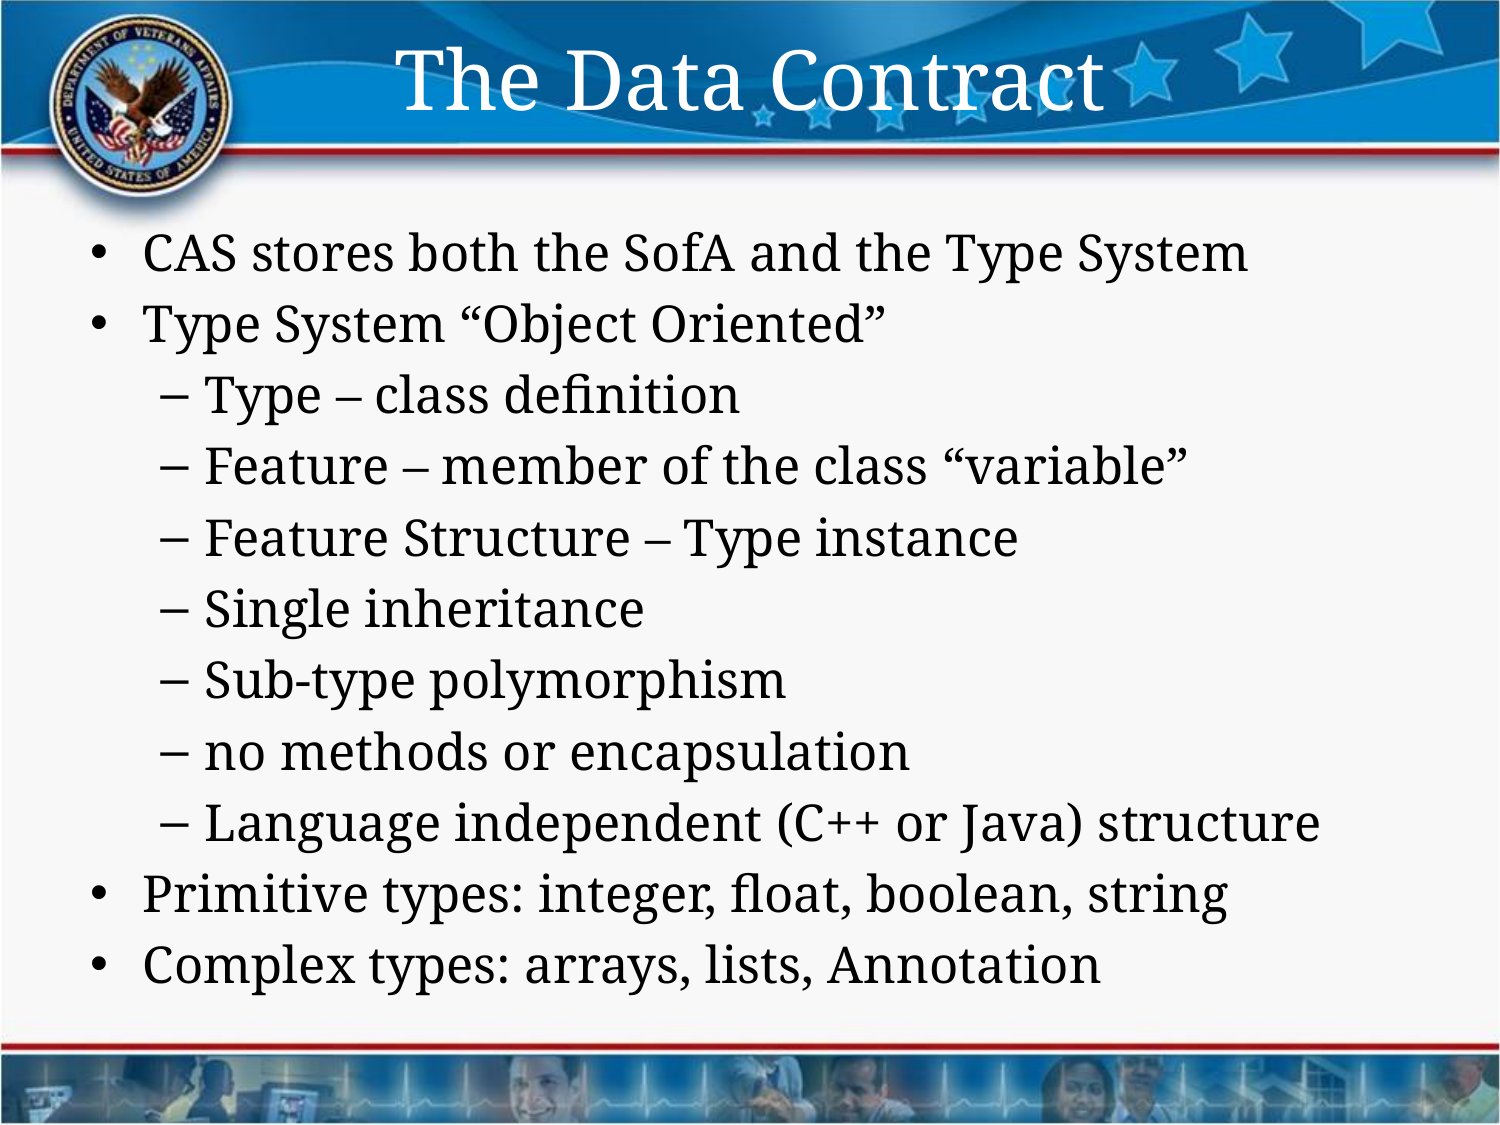

# The Data Contract
CAS stores both the SofA and the Type System
Type System “Object Oriented”
Type – class definition
Feature – member of the class “variable”
Feature Structure – Type instance
Single inheritance
Sub-type polymorphism
no methods or encapsulation
Language independent (C++ or Java) structure
Primitive types: integer, float, boolean, string
Complex types: arrays, lists, Annotation